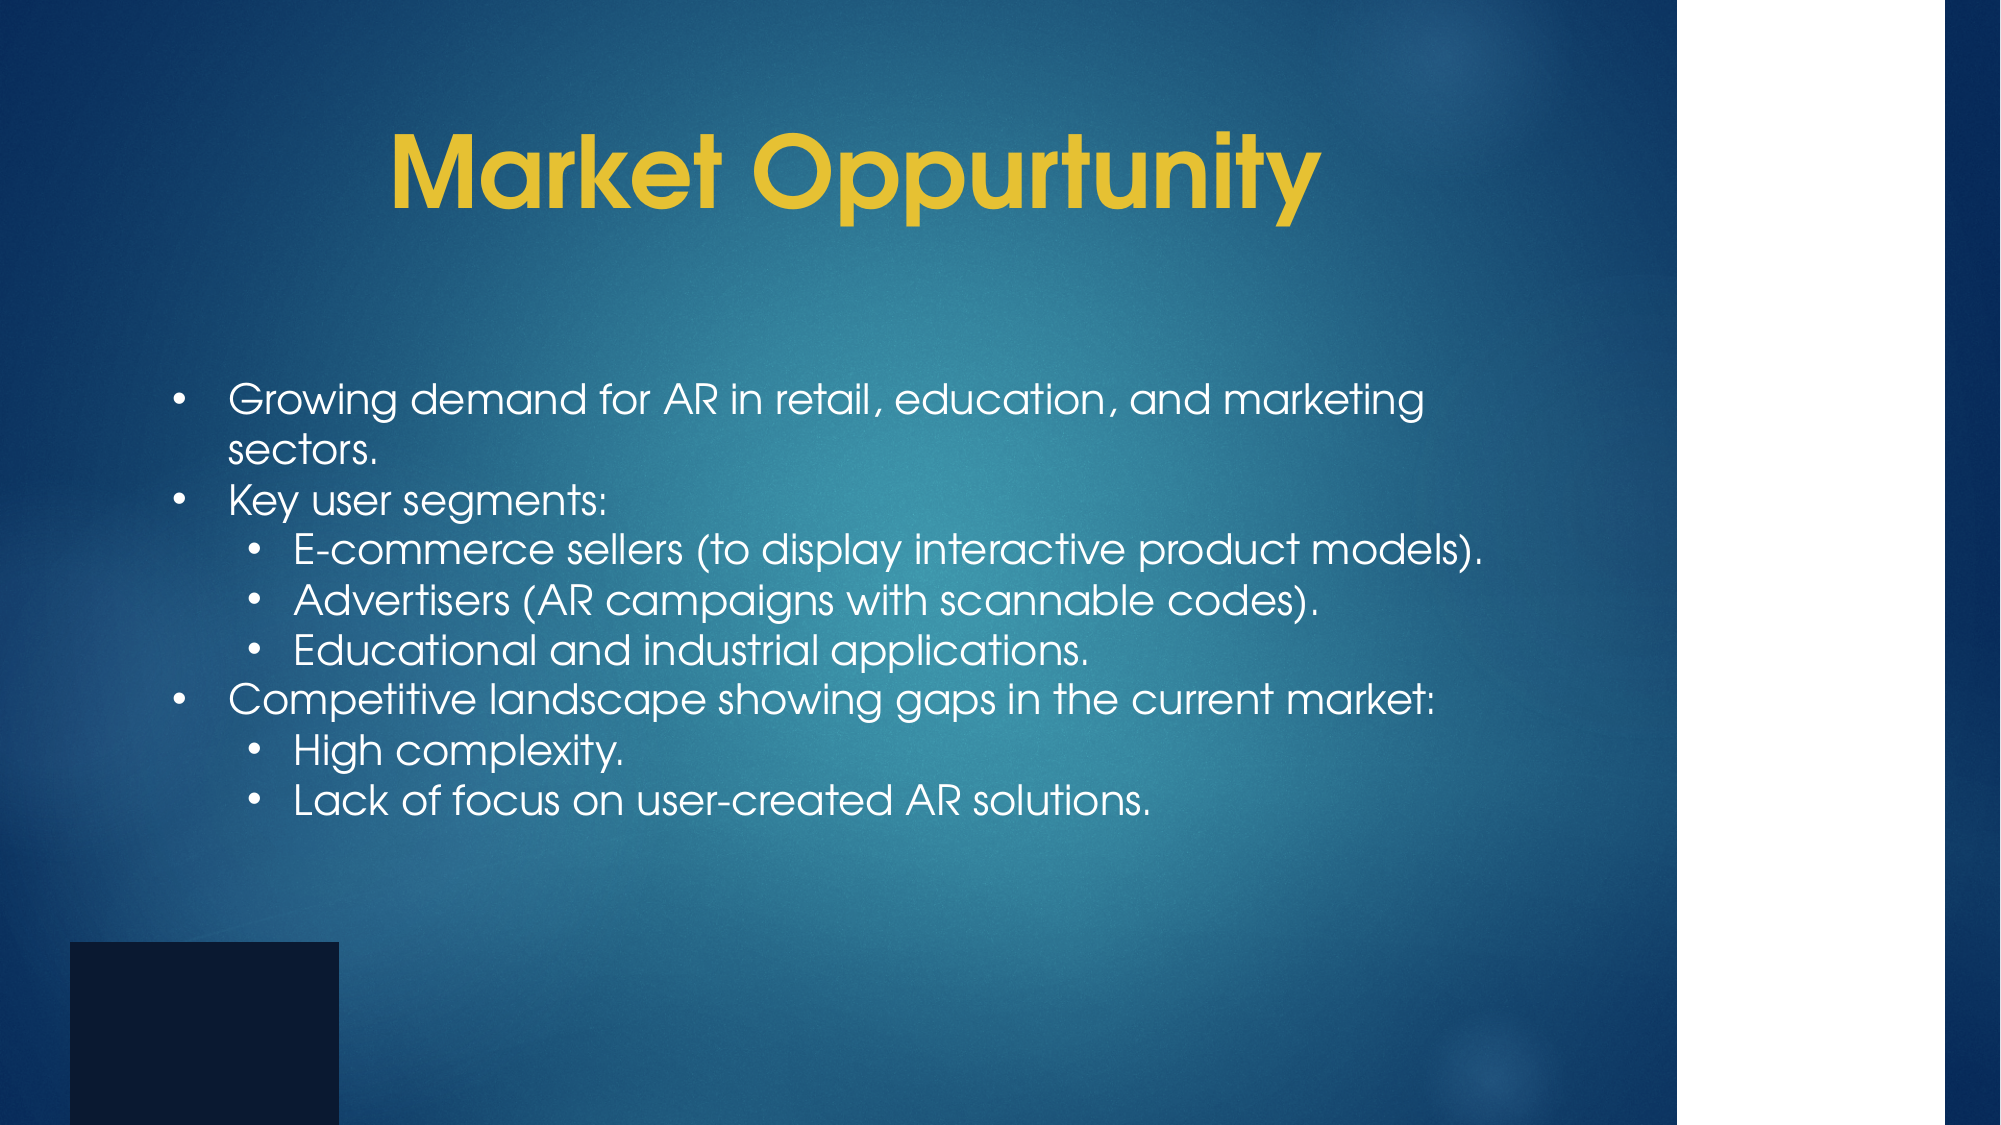

Market Oppurtunity
Growing demand for AR in retail, education, and marketing sectors.
Key user segments:
E-commerce sellers (to display interactive product models).
Advertisers (AR campaigns with scannable codes).
Educational and industrial applications.
Competitive landscape showing gaps in the current market:
High complexity.
Lack of focus on user-created AR solutions.